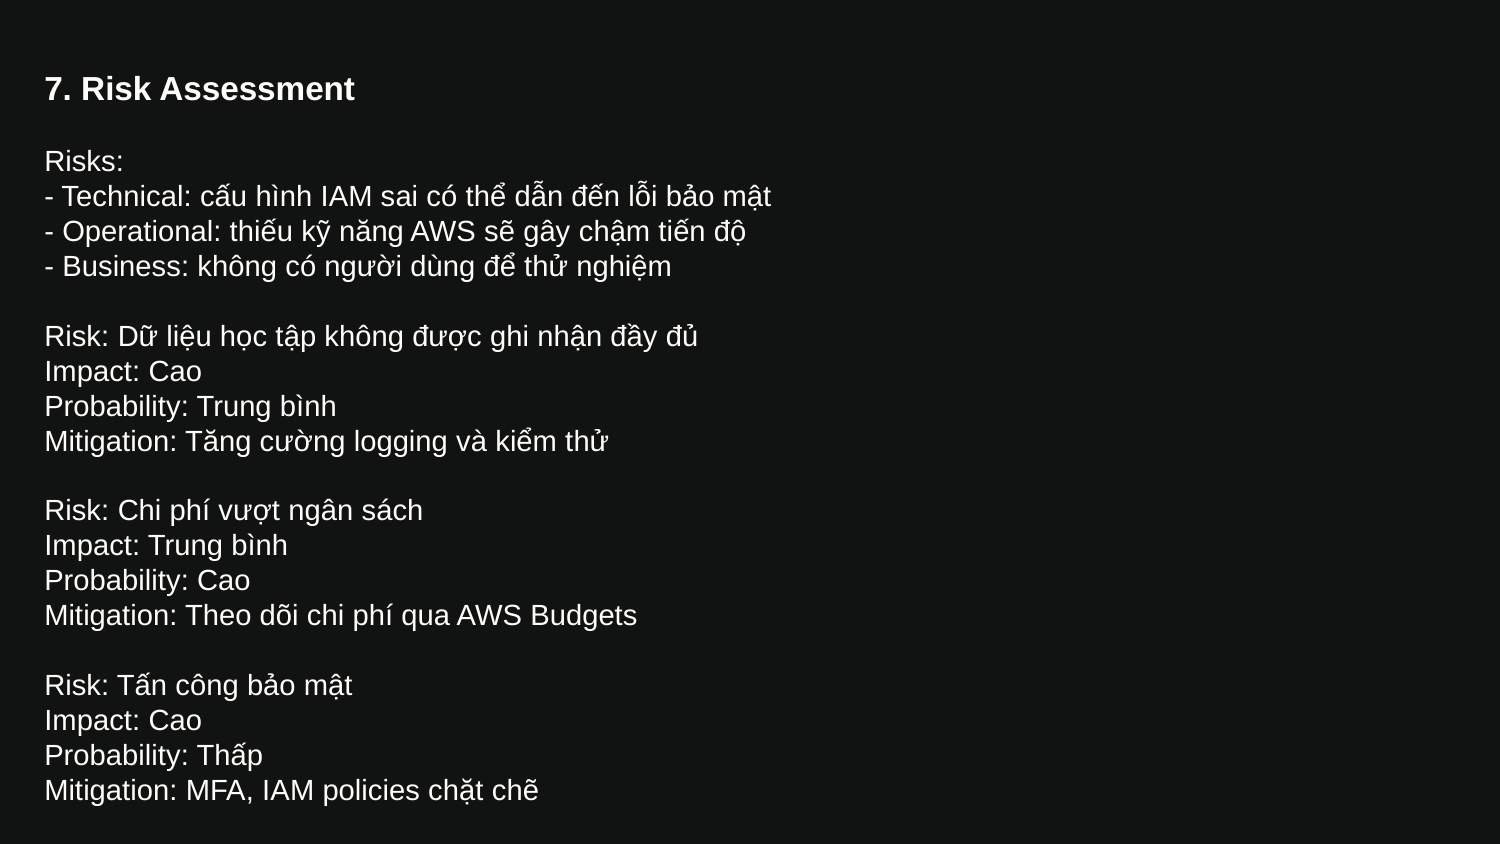

7. Risk Assessment

Risks:
- Technical: cấu hình IAM sai có thể dẫn đến lỗi bảo mật
- Operational: thiếu kỹ năng AWS sẽ gây chậm tiến độ
- Business: không có người dùng để thử nghiệm

Risk: Dữ liệu học tập không được ghi nhận đầy đủ
Impact: Cao
Probability: Trung bình
Mitigation: Tăng cường logging và kiểm thử

Risk: Chi phí vượt ngân sách
Impact: Trung bình
Probability: Cao
Mitigation: Theo dõi chi phí qua AWS Budgets

Risk: Tấn công bảo mật
Impact: Cao
Probability: Thấp
Mitigation: MFA, IAM policies chặt chẽ